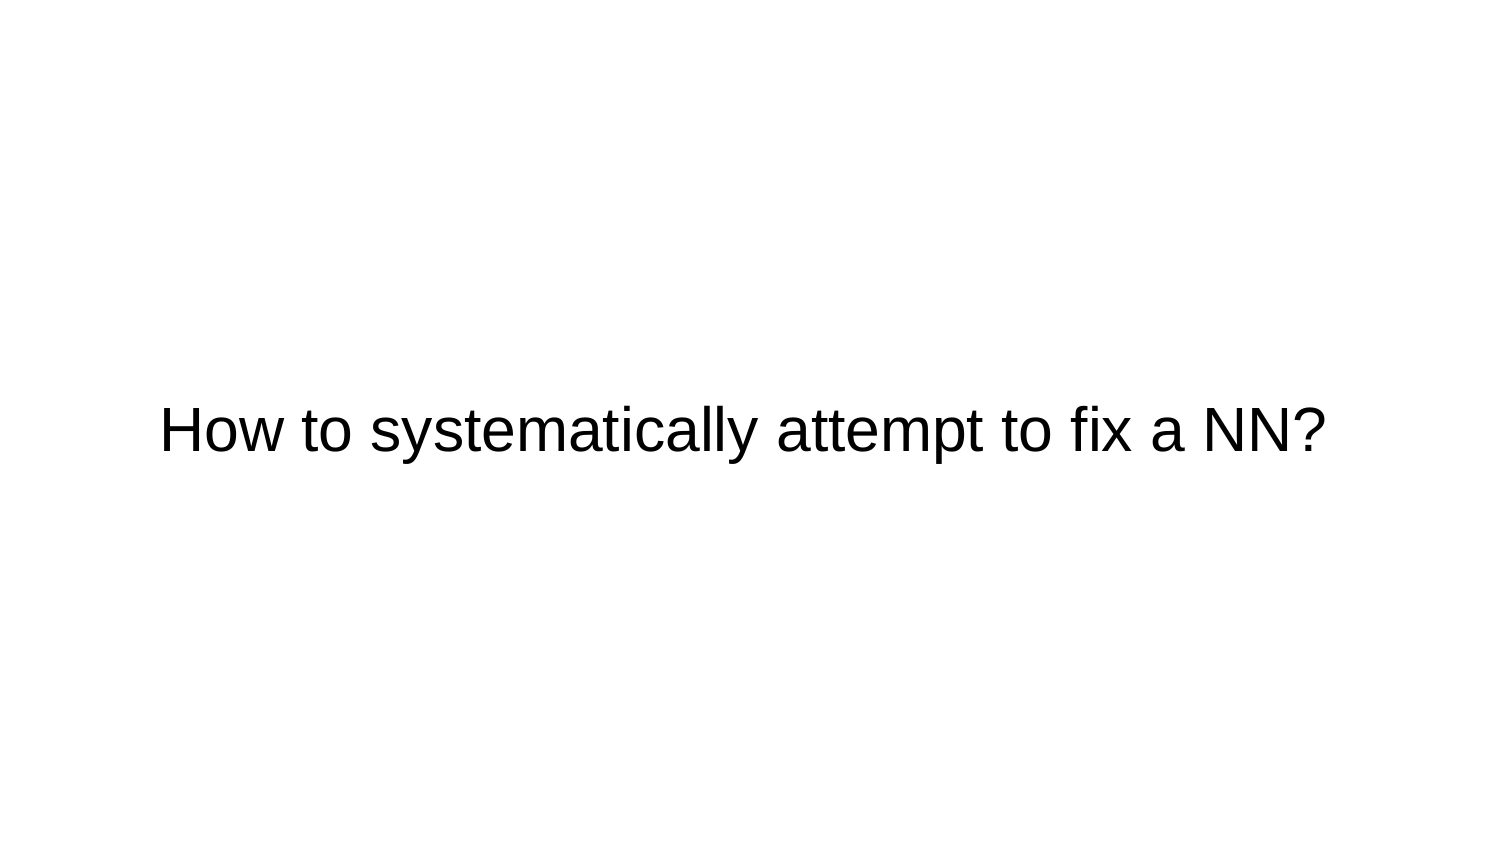

How to systematically attempt to fix a NN?